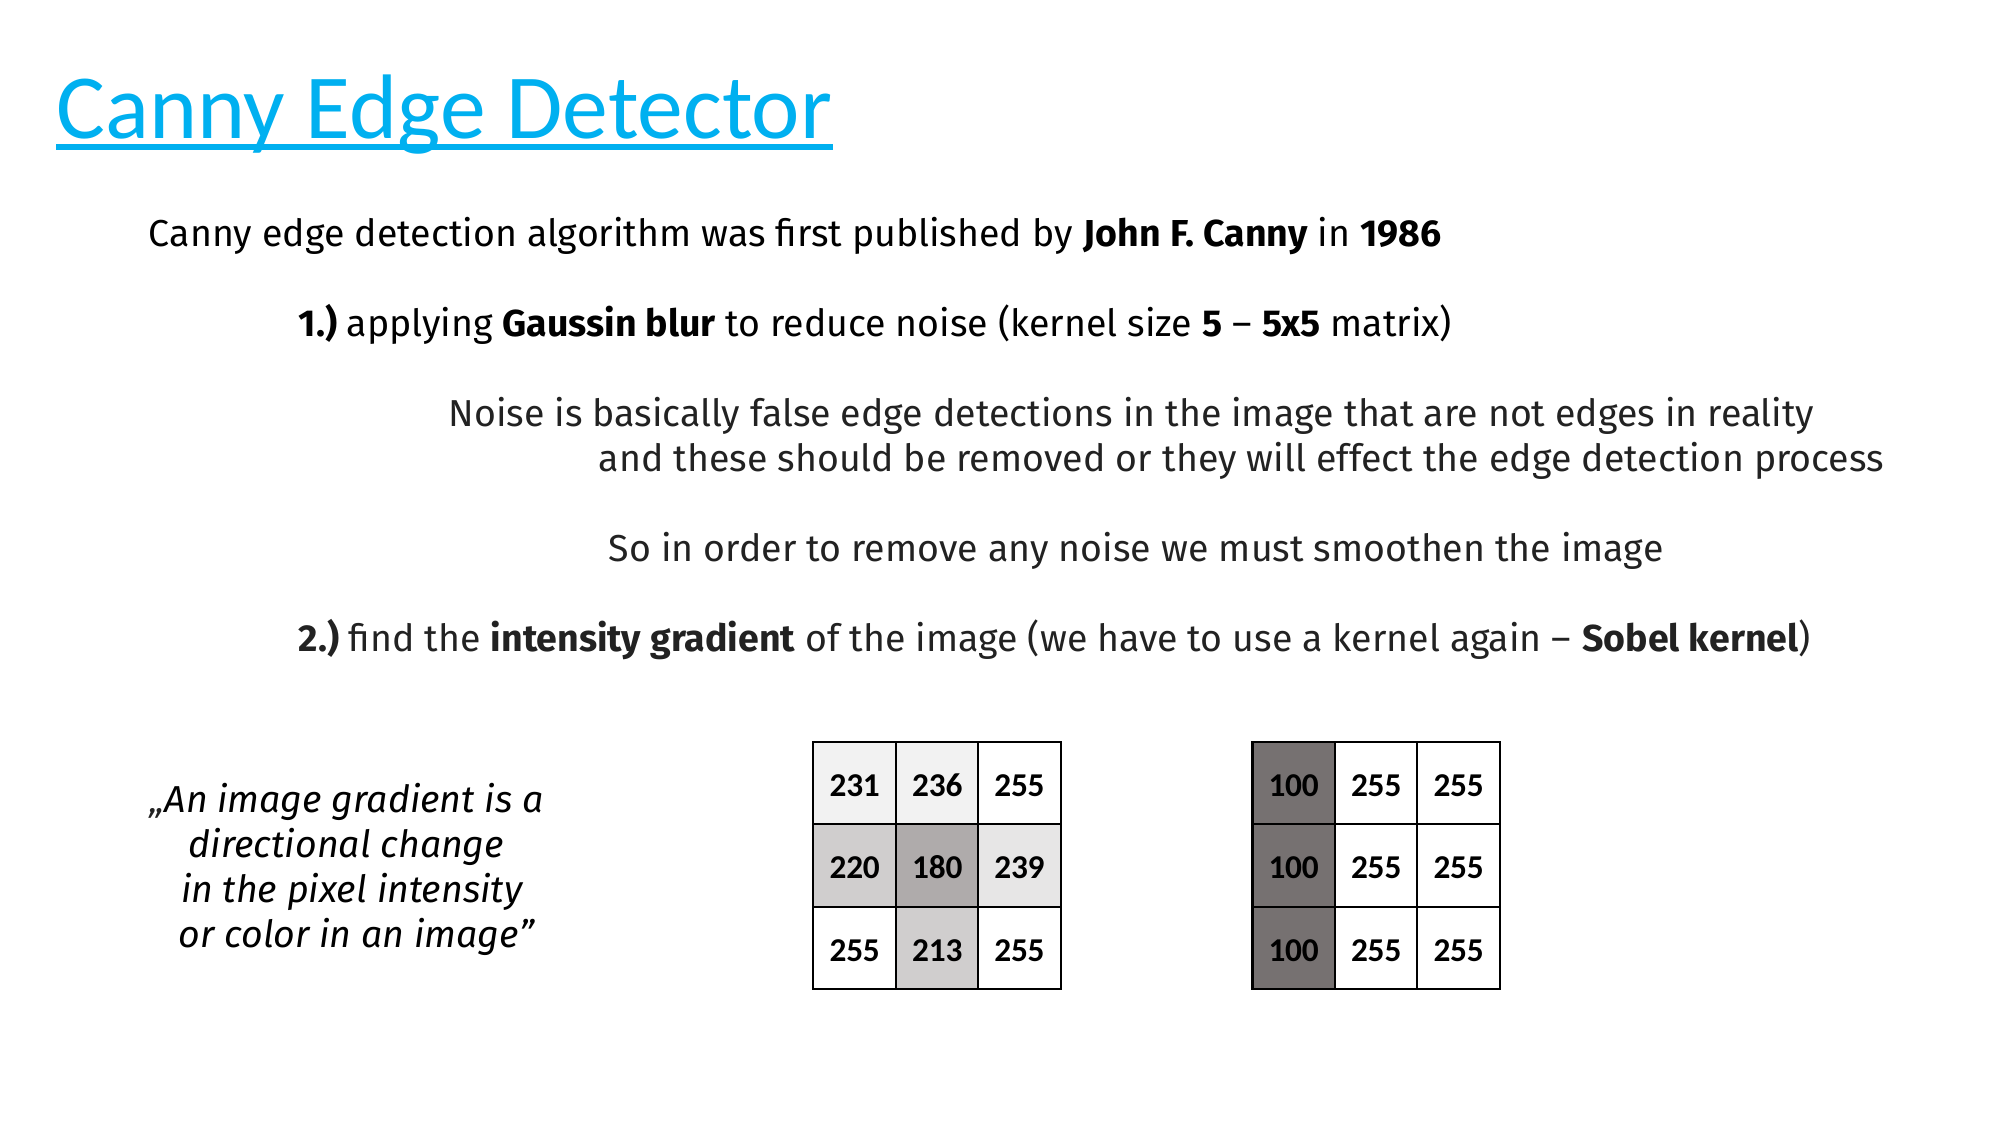

# Canny Edge Detector
Canny edge detection algorithm was first published by John F. Canny in 1986

	1.) applying Gaussin blur to reduce noise (kernel size 5 – 5x5 matrix)

		Noise is basically false edge detections in the image that are not edges in reality
			and these should be removed or they will effect the edge detection process

			 So in order to remove any noise we must smoothen the image

	2.) find the intensity gradient of the image (we have to use a kernel again – Sobel kernel)
255
255
236
255
231
100
„An image gradient is a
directional change
in the pixel intensity
 or color in an image”
239
255
180
255
220
100
255
255
213
255
255
100